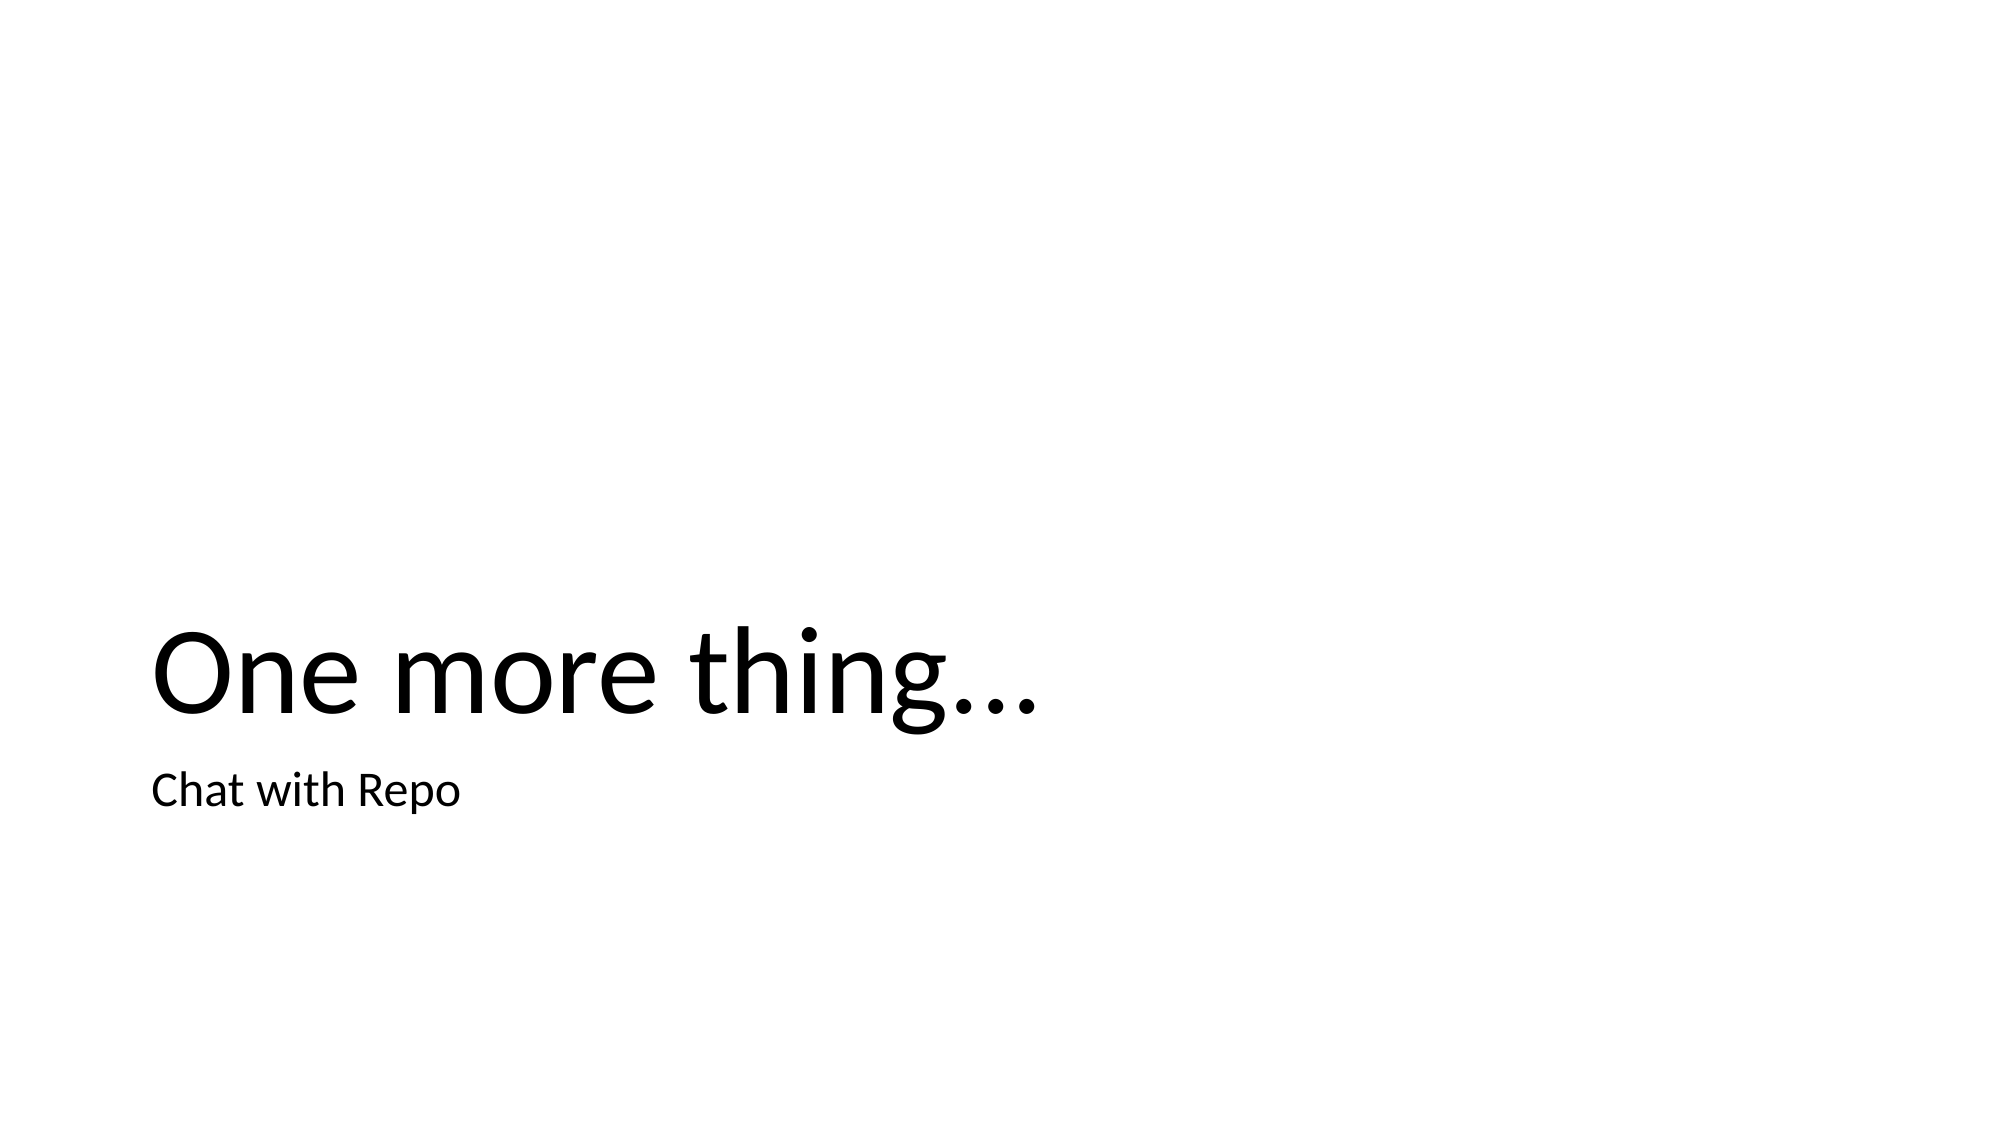

# One more thing...
Chat with Repo